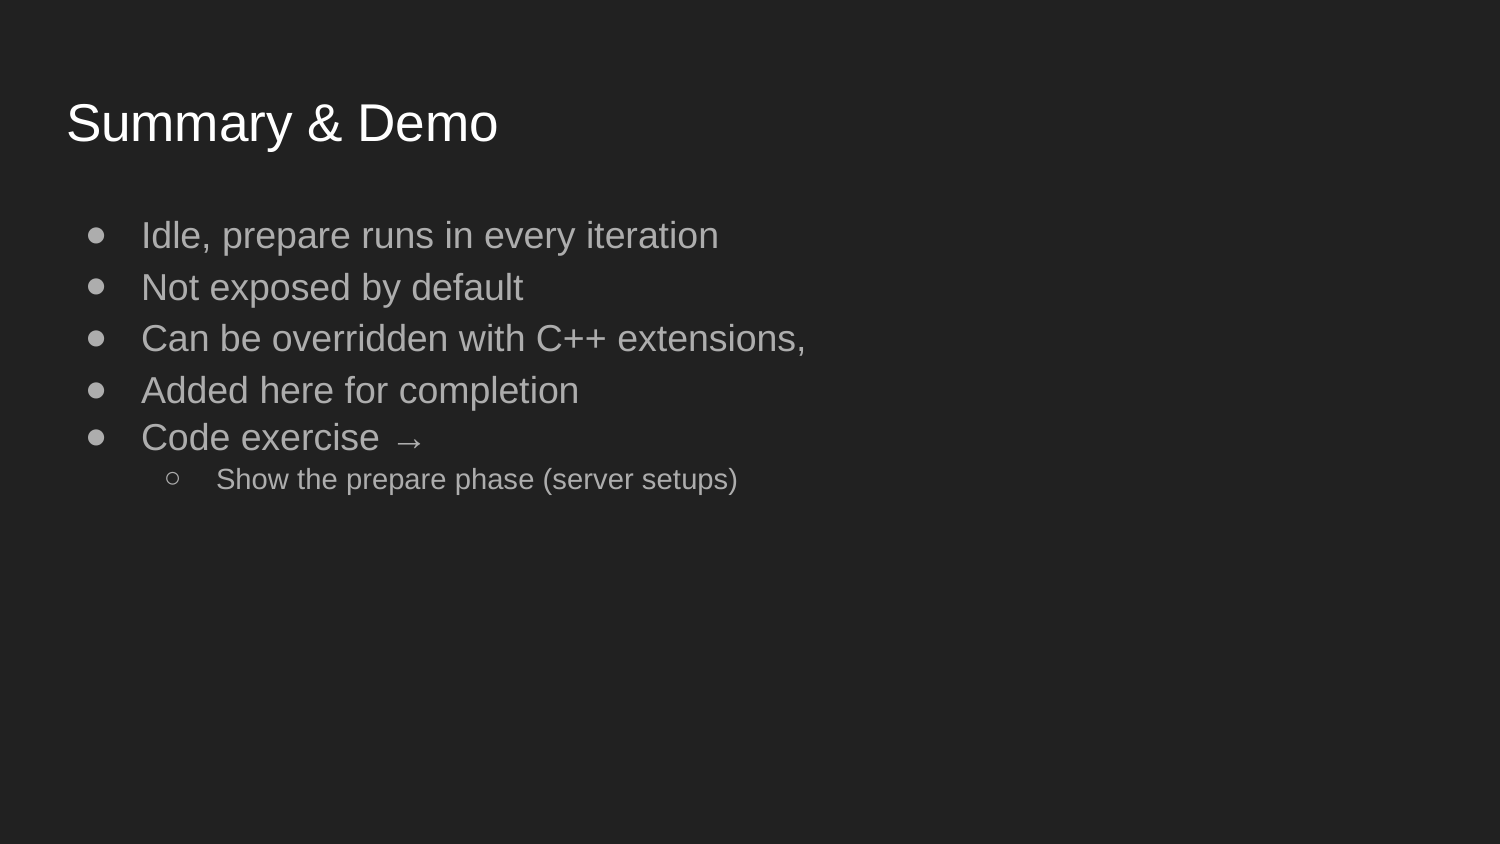

# Summary & Demo
Idle, prepare runs in every iteration
Not exposed by default
Can be overridden with C++ extensions,
Added here for completion
Code exercise →
Show the prepare phase (server setups)